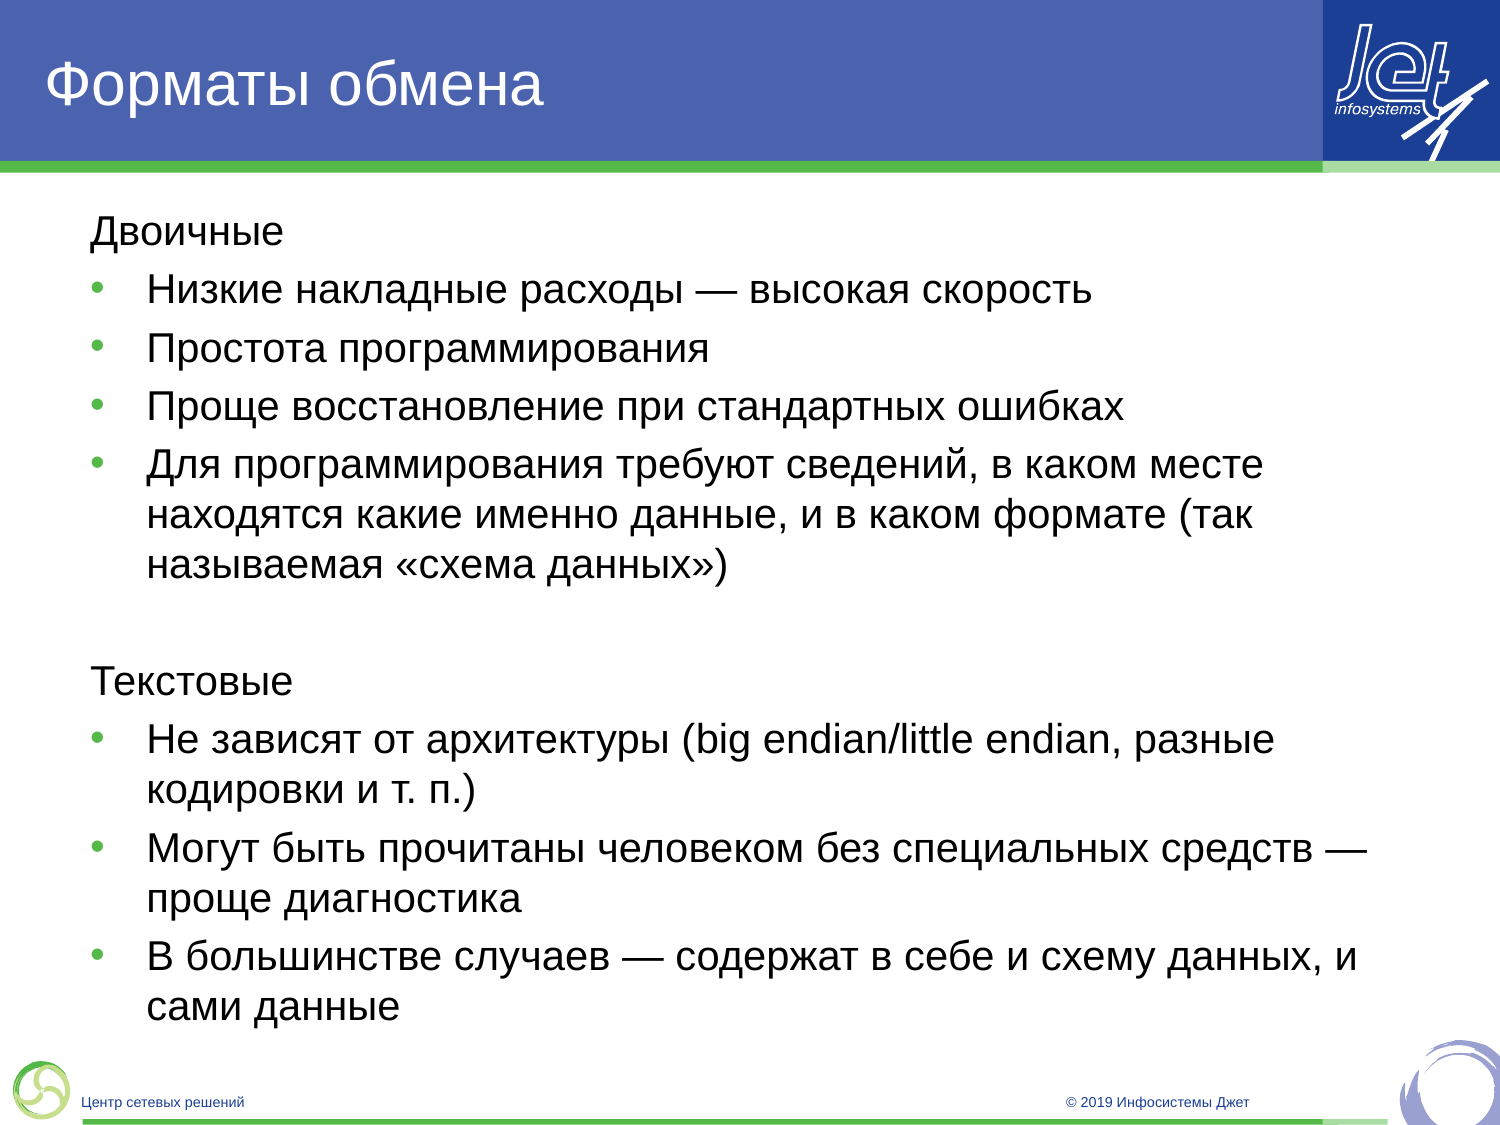

# Форматы обмена
Двоичные
Низкие накладные расходы — высокая скорость
Простота программирования
Проще восстановление при стандартных ошибках
Для программирования требуют сведений, в каком месте находятся какие именно данные, и в каком формате (так называемая «схема данных»)

Текстовые
Не зависят от архитектуры (big endian/little endian, разные кодировки и т. п.)
Могут быть прочитаны человеком без специальных средств — проще диагностика
В большинстве случаев — содержат в себе и схему данных, и сами данные